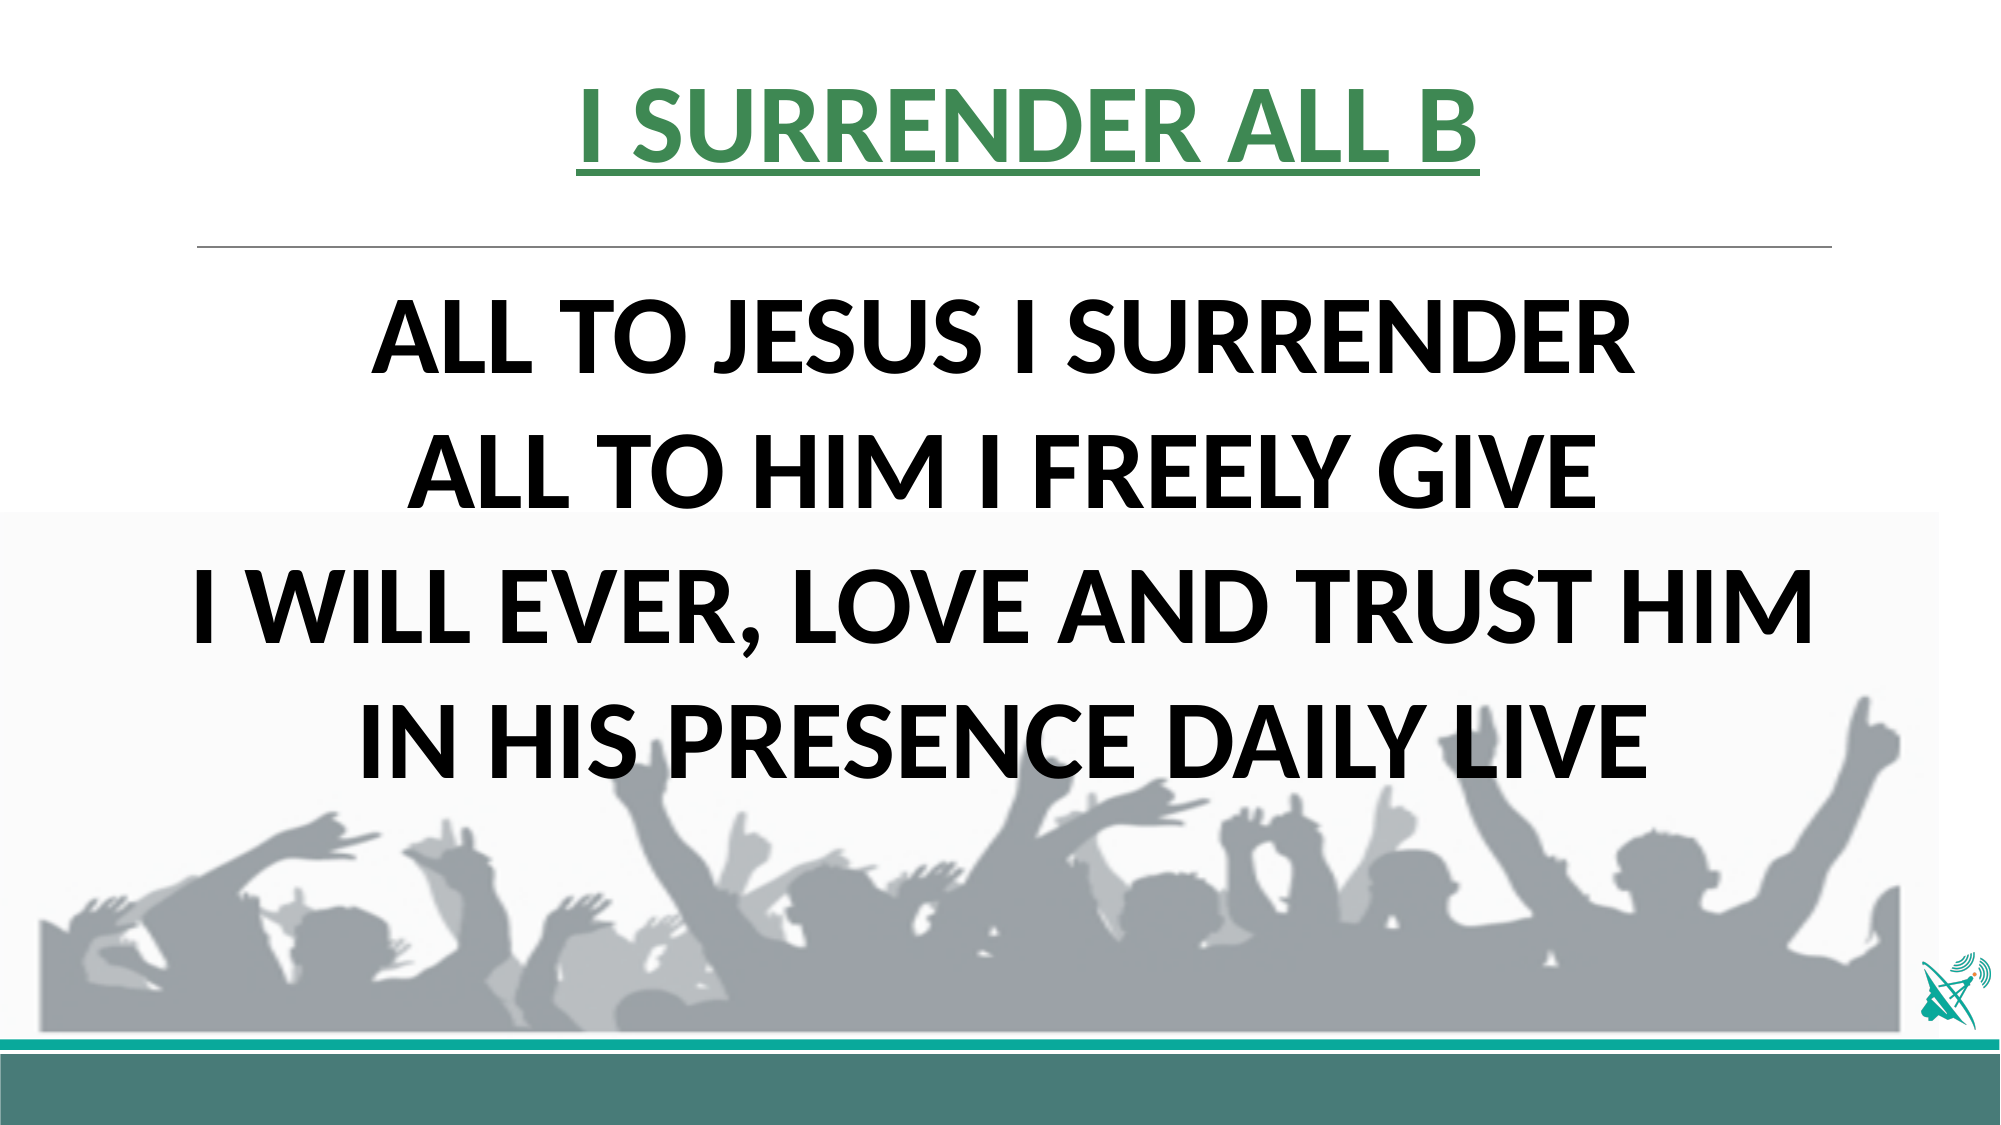

# I SURRENDER ALL B
ALL TO JESUS I SURRENDER
ALL TO HIM I FREELY GIVE
I WILL EVER, LOVE AND TRUST HIM
IN HIS PRESENCE DAILY LIVE